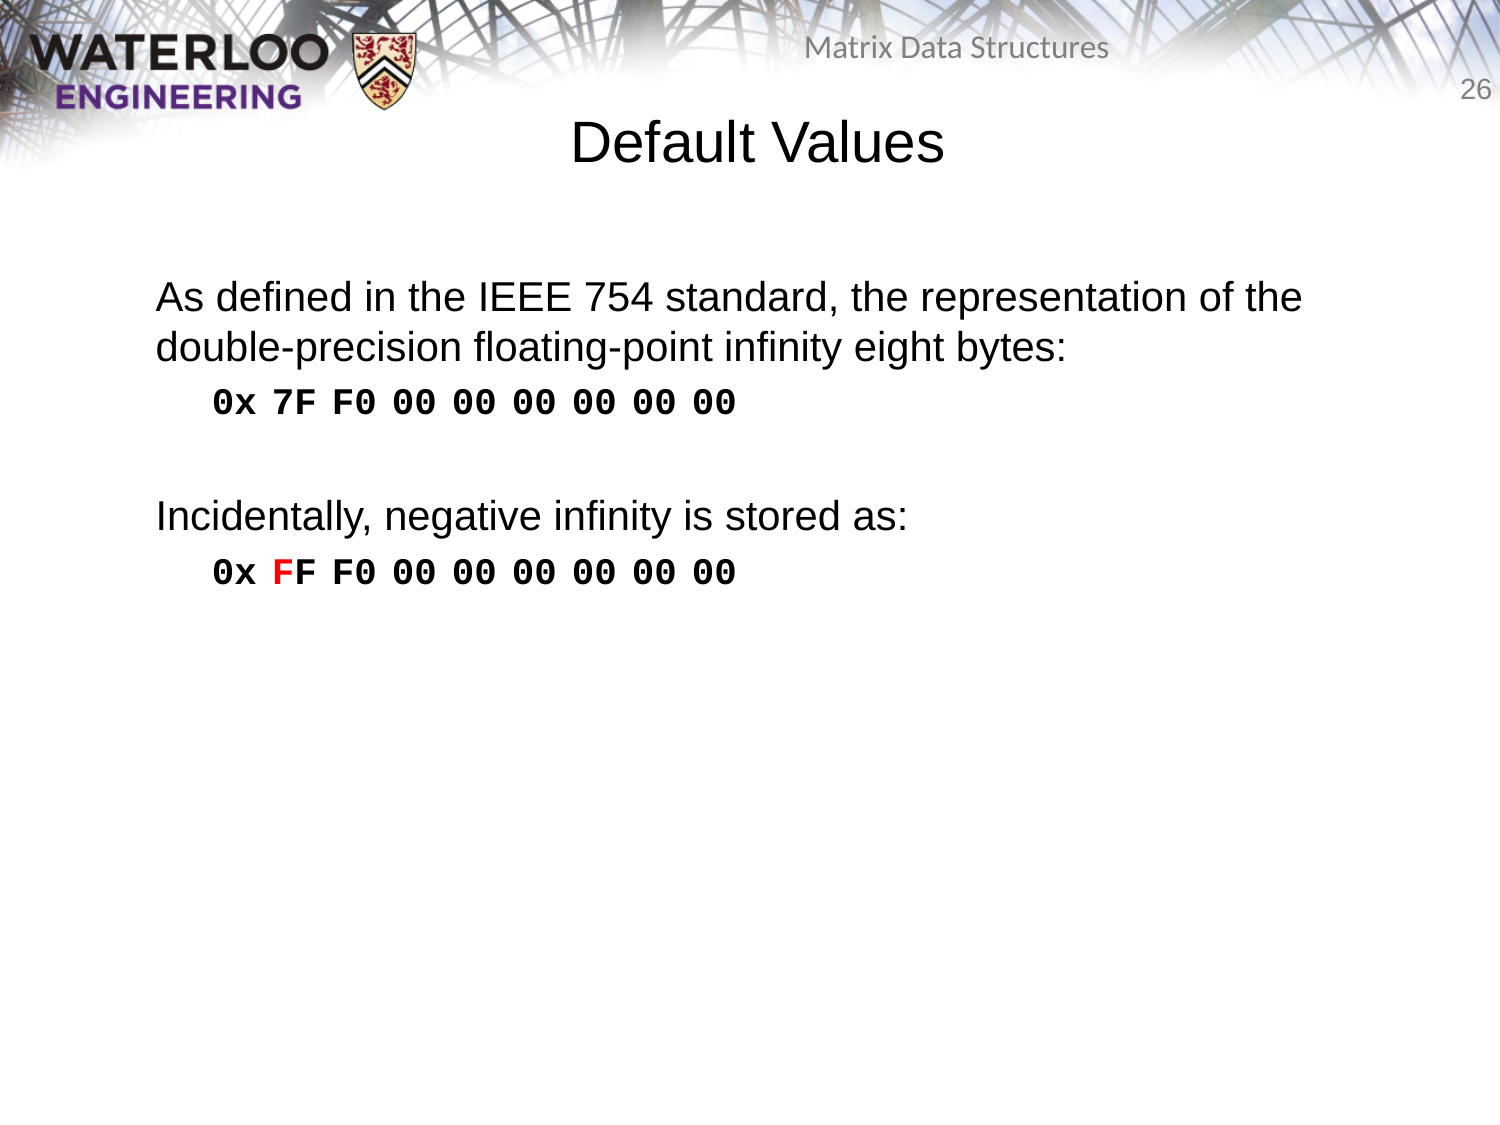

# Default Values
As defined in the IEEE 754 standard, the representation of the double-precision floating-point infinity eight bytes:
	0x 7F F0 00 00 00 00 00 00

Incidentally, negative infinity is stored as:
	0x FF F0 00 00 00 00 00 00